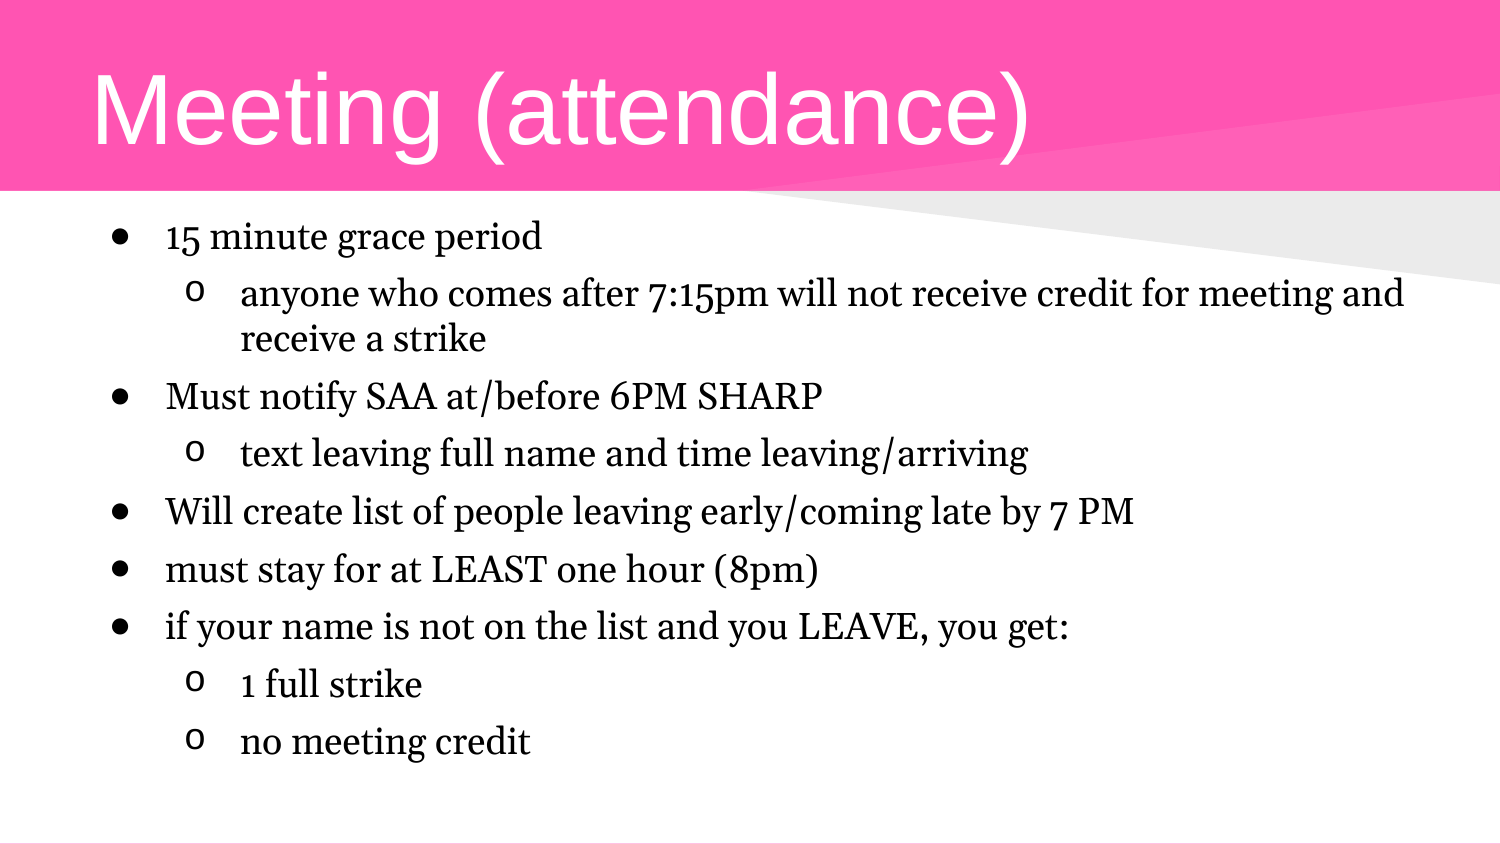

# Meeting (attendance)
15 minute grace period
anyone who comes after 7:15pm will not receive credit for meeting and receive a strike
Must notify SAA at/before 6PM SHARP
text leaving full name and time leaving/arriving
Will create list of people leaving early/coming late by 7 PM
must stay for at LEAST one hour (8pm)
if your name is not on the list and you LEAVE, you get:
1 full strike
no meeting credit